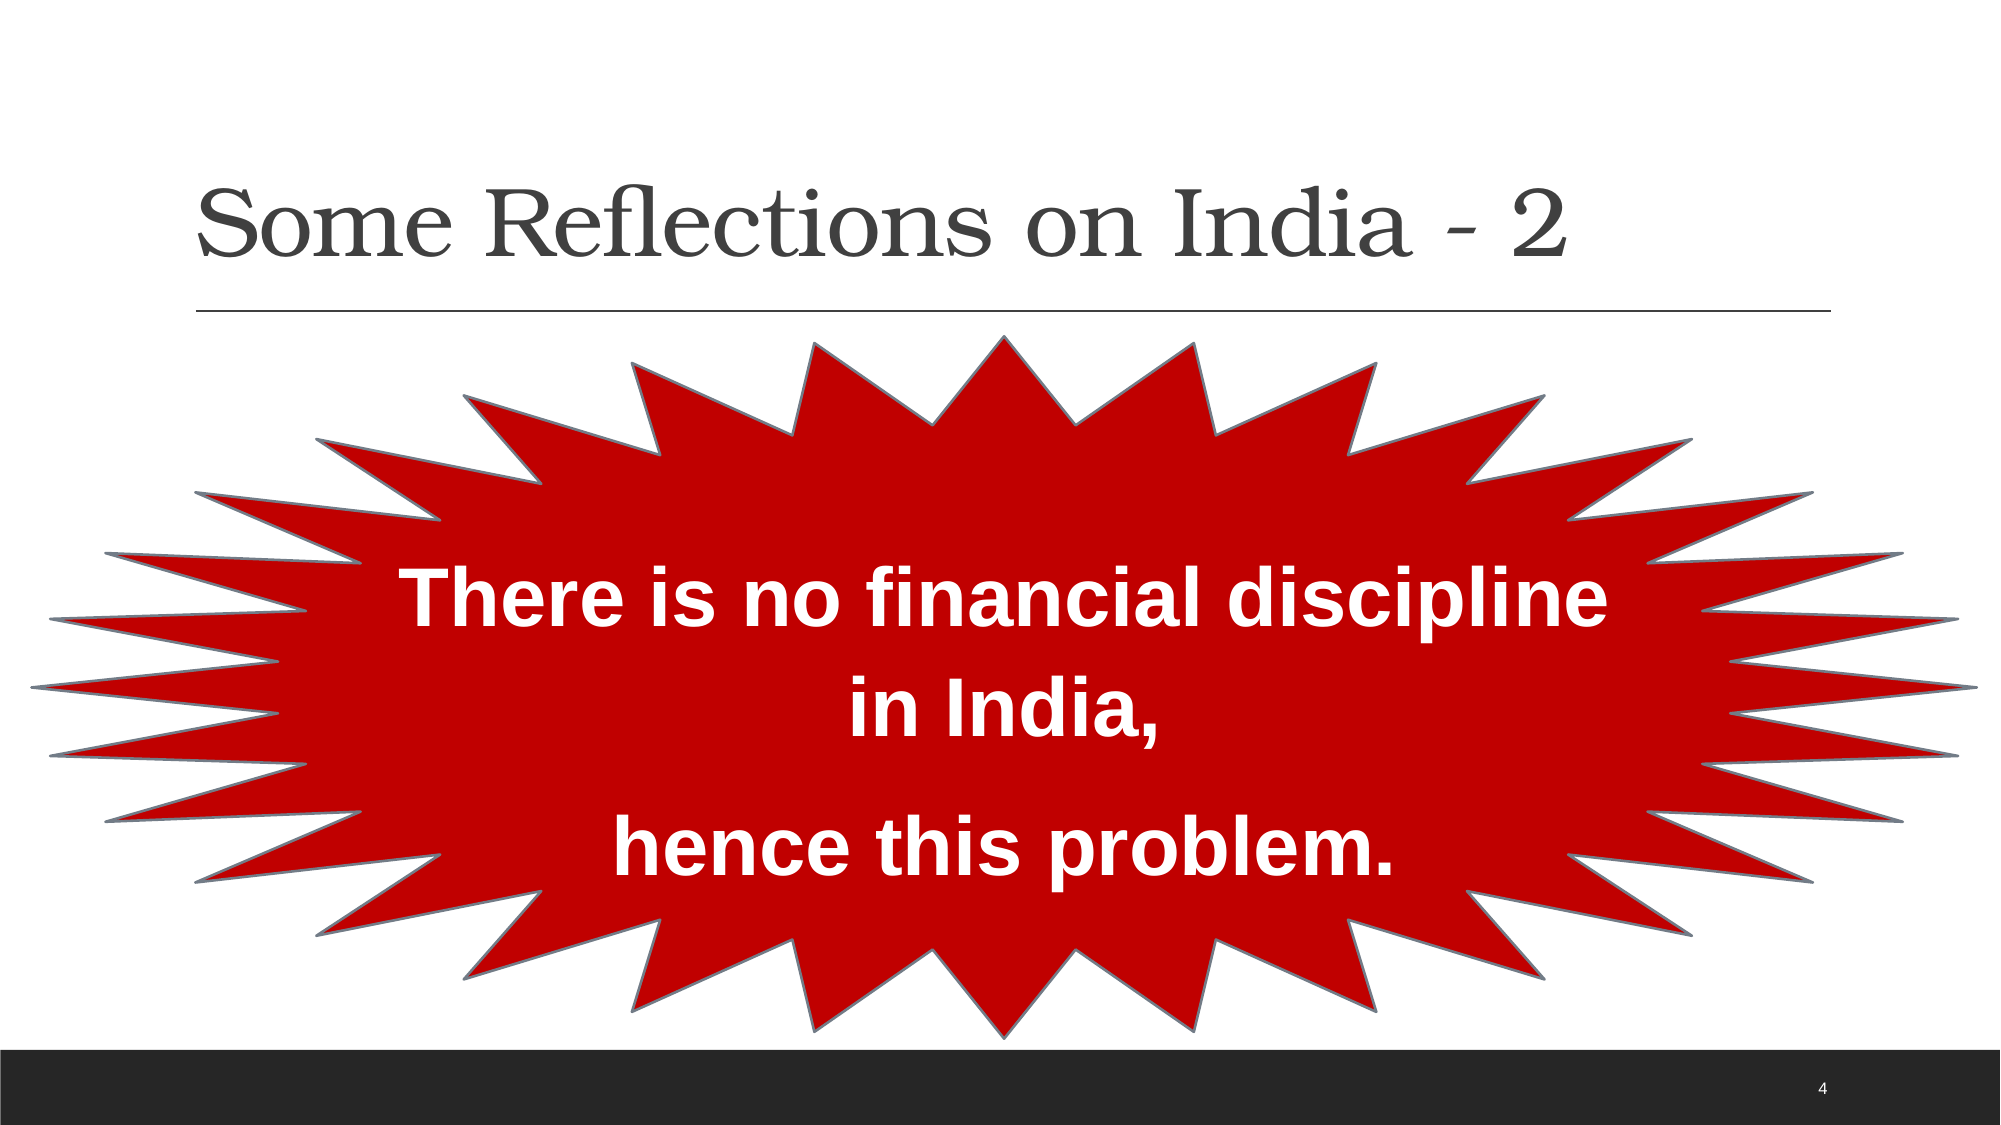

# Some Reflections on India - 2

There is no financial discipline in India,
hence this problem.
4